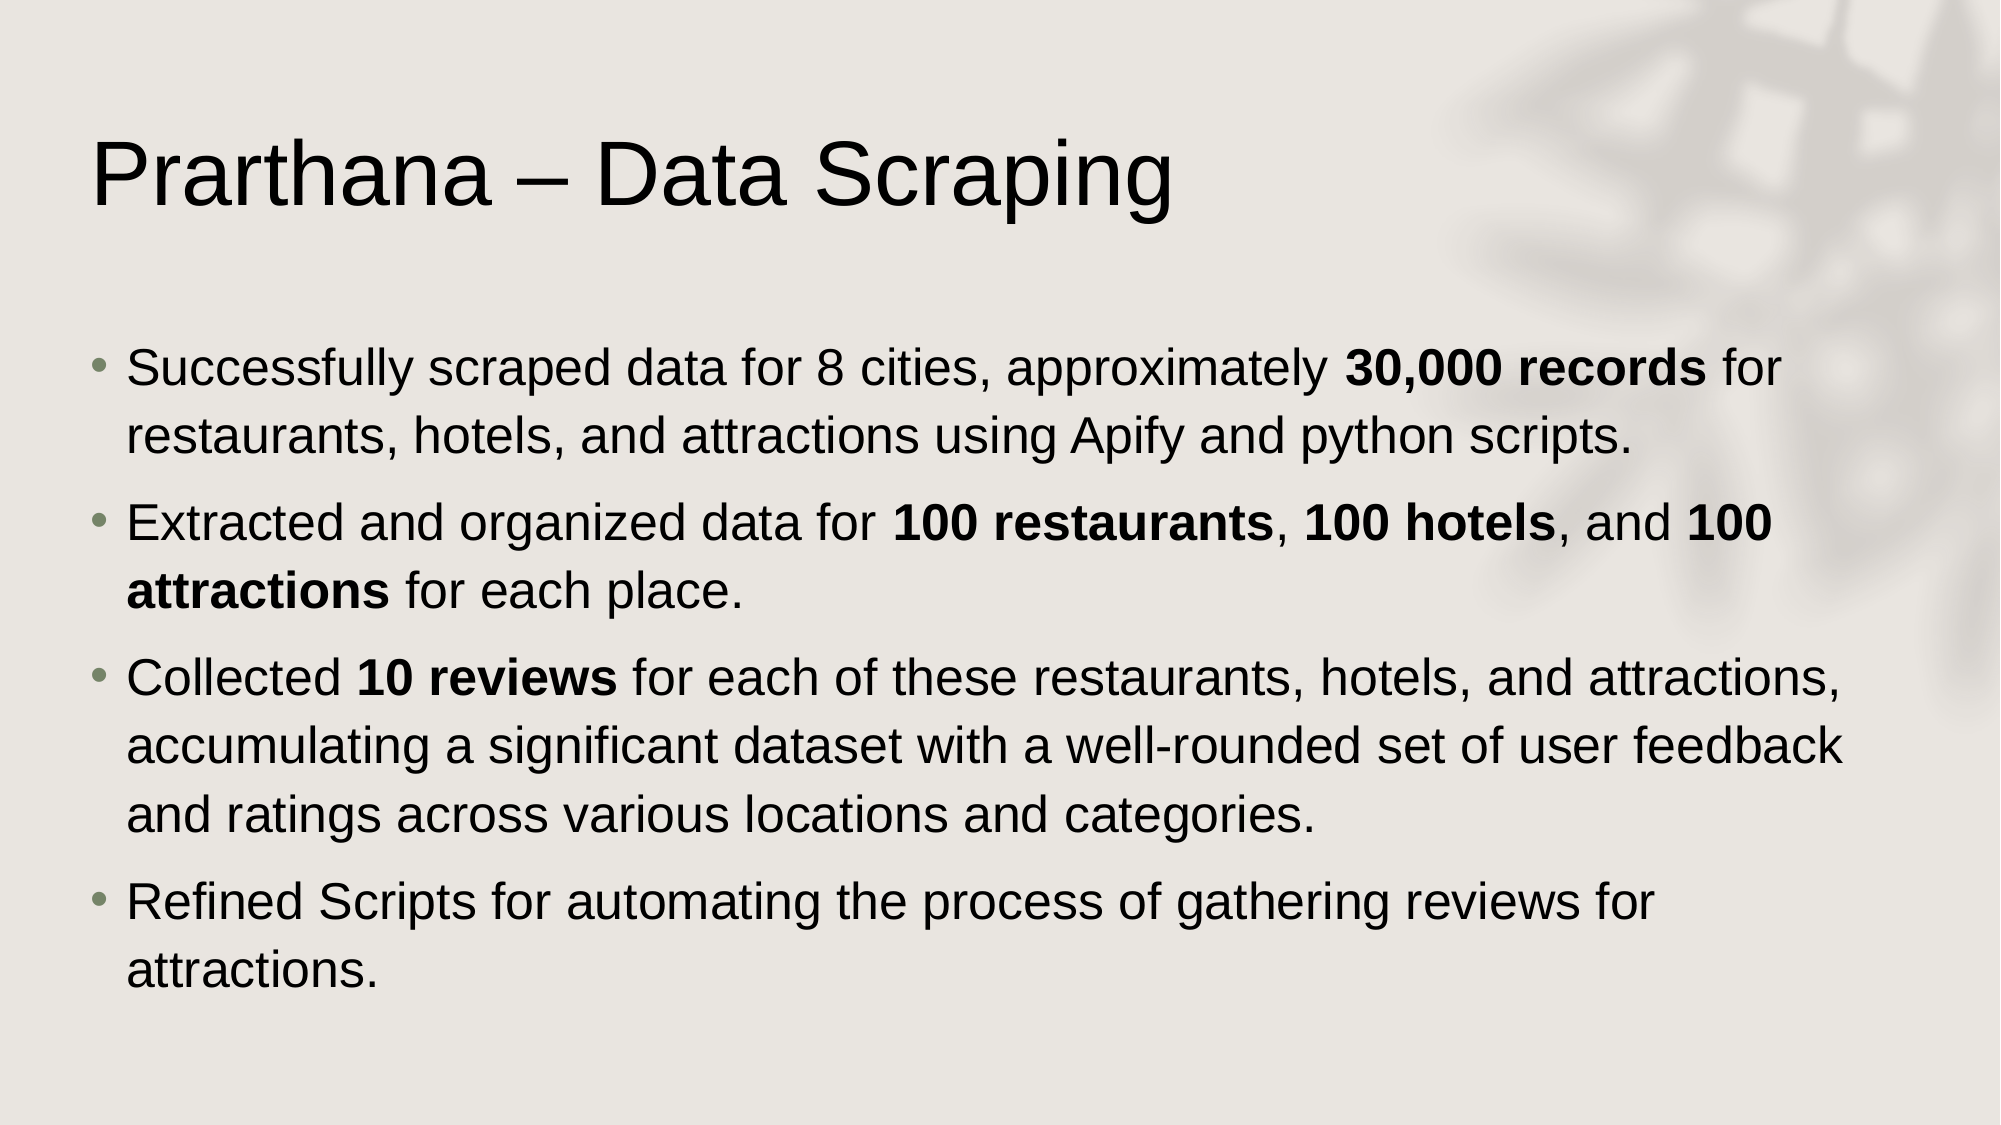

# Prarthana – Data Scraping
Successfully scraped data for 8 cities, approximately 30,000 records for restaurants, hotels, and attractions using Apify and python scripts.
Extracted and organized data for 100 restaurants, 100 hotels, and 100 attractions for each place.
Collected 10 reviews for each of these restaurants, hotels, and attractions, accumulating a significant dataset with a well-rounded set of user feedback and ratings across various locations and categories.
Refined Scripts for automating the process of gathering reviews for attractions.